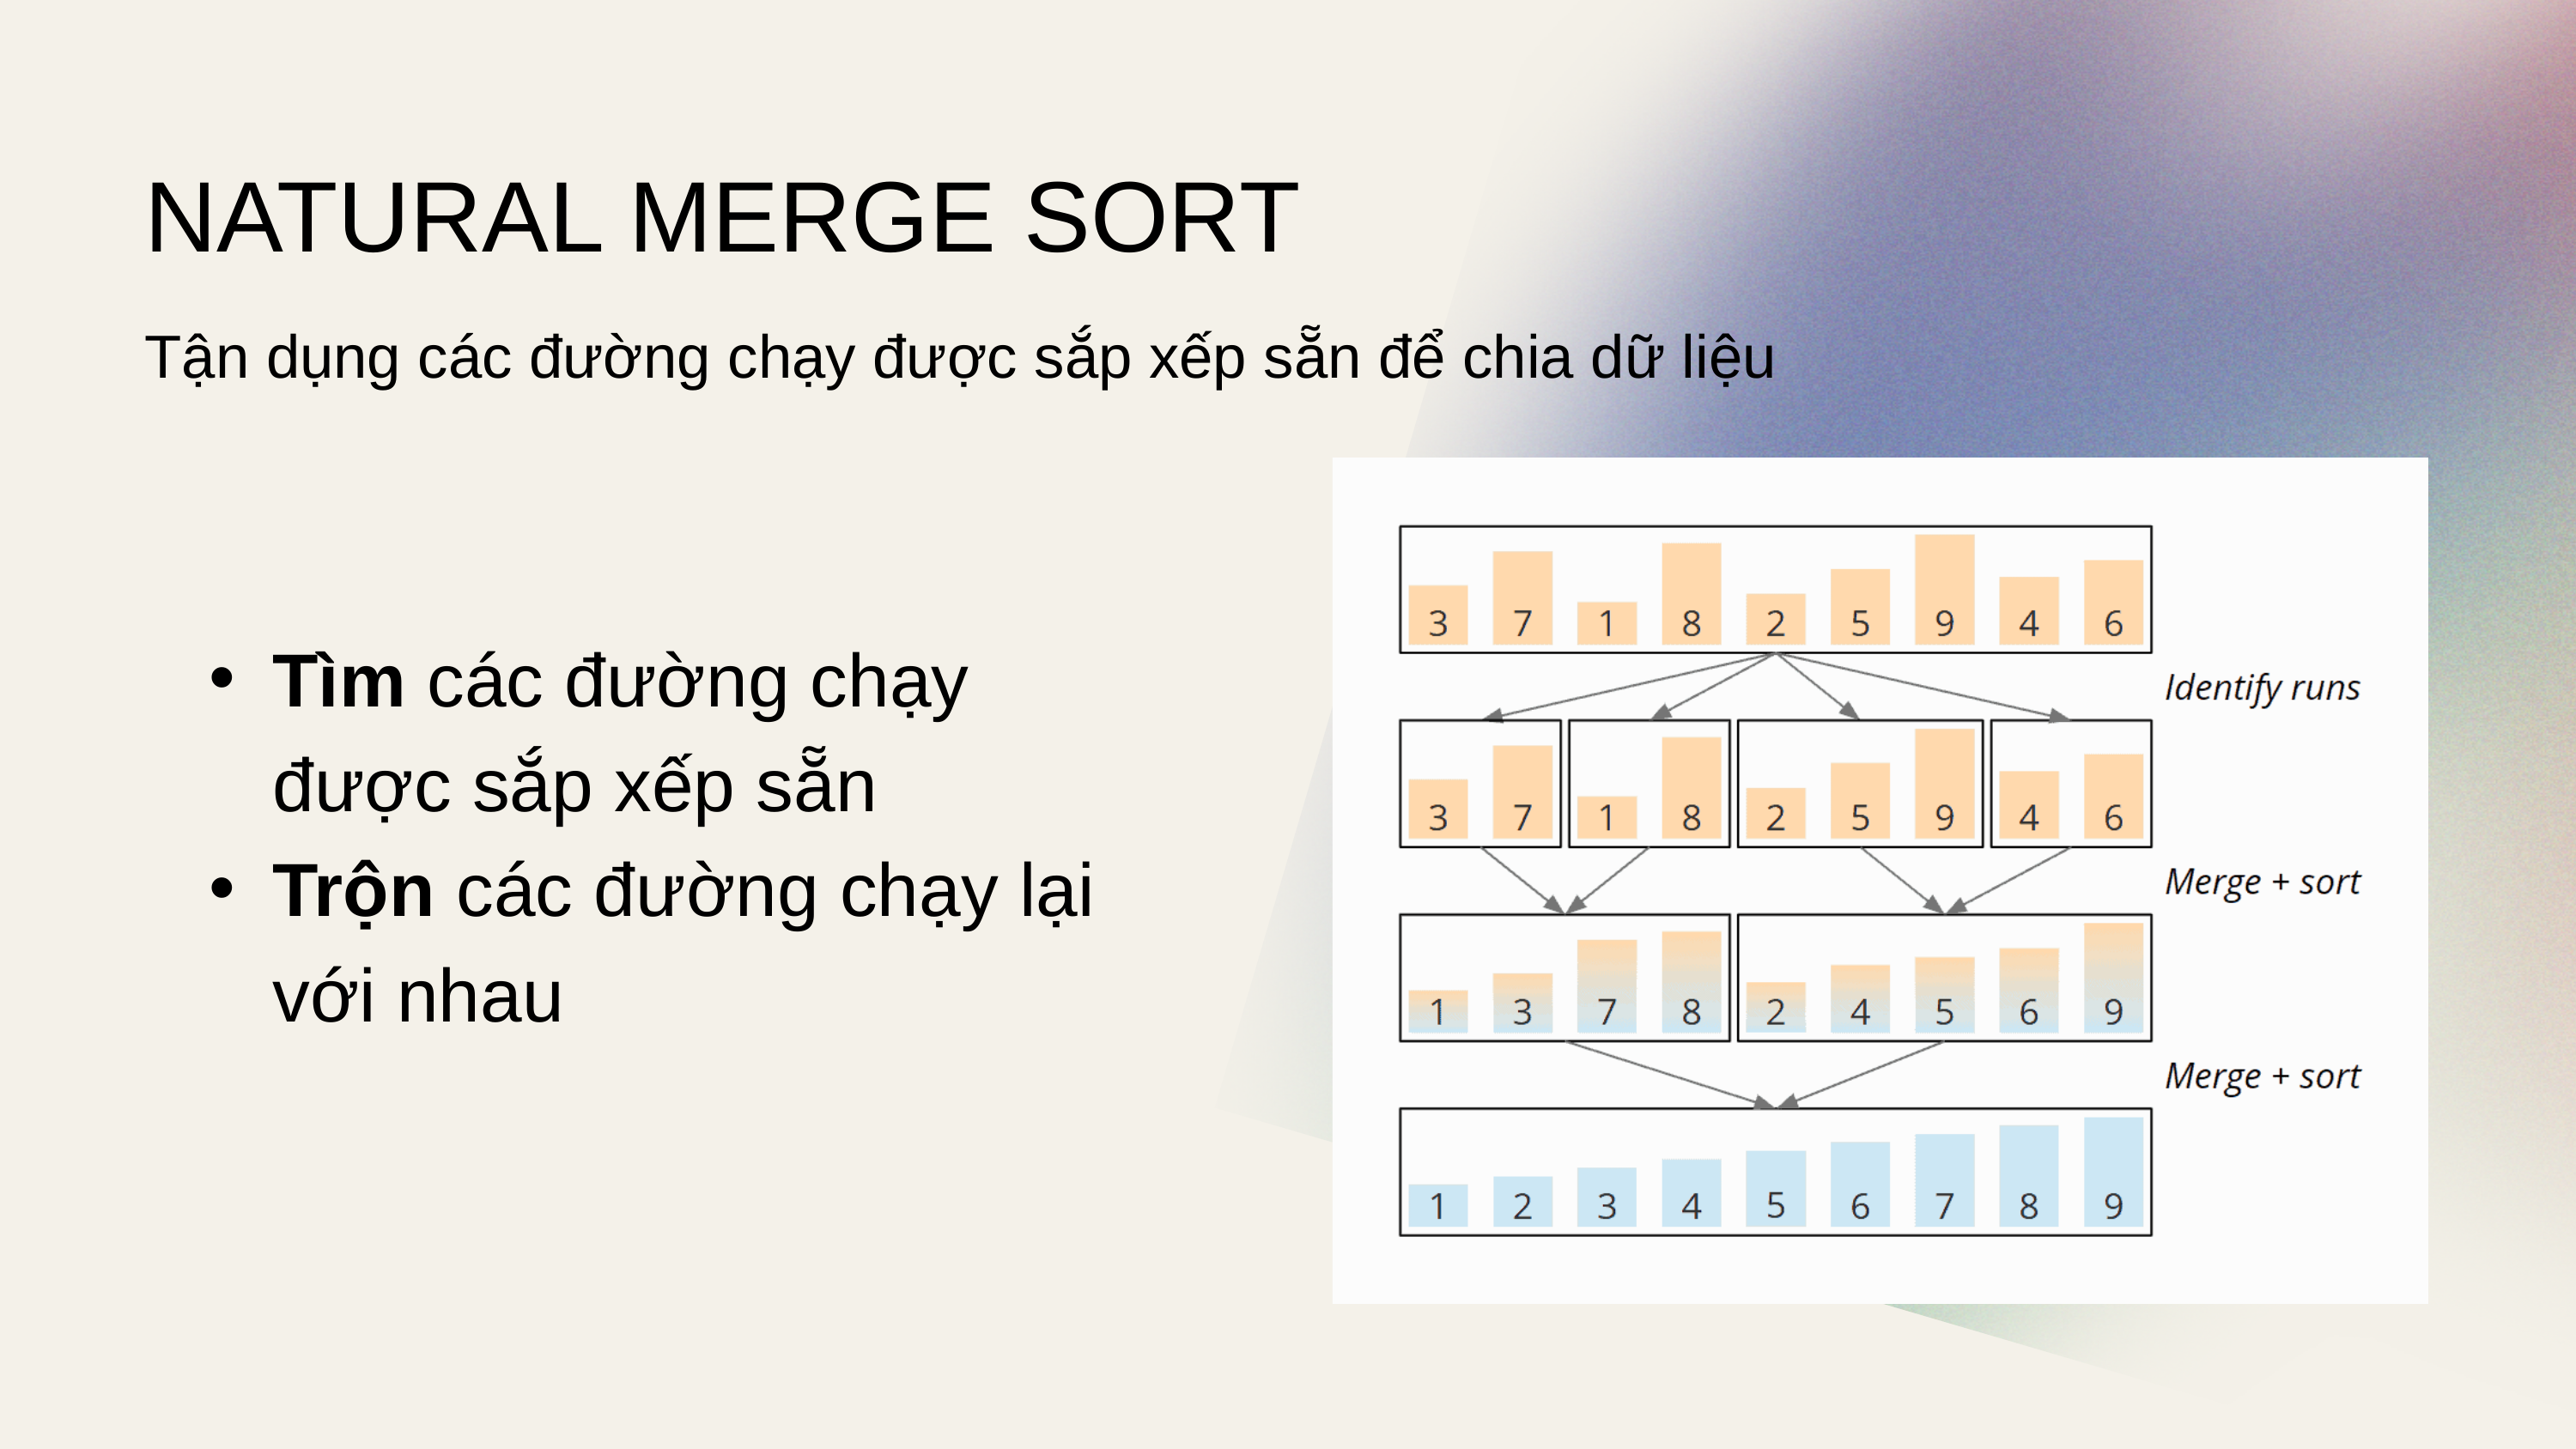

NATURAL MERGE SORT
Tận dụng các đường chạy được sắp xếp sẵn để chia dữ liệu

Tìm các đường chạy được sắp xếp sẵn
Trộn các đường chạy lại với nhau